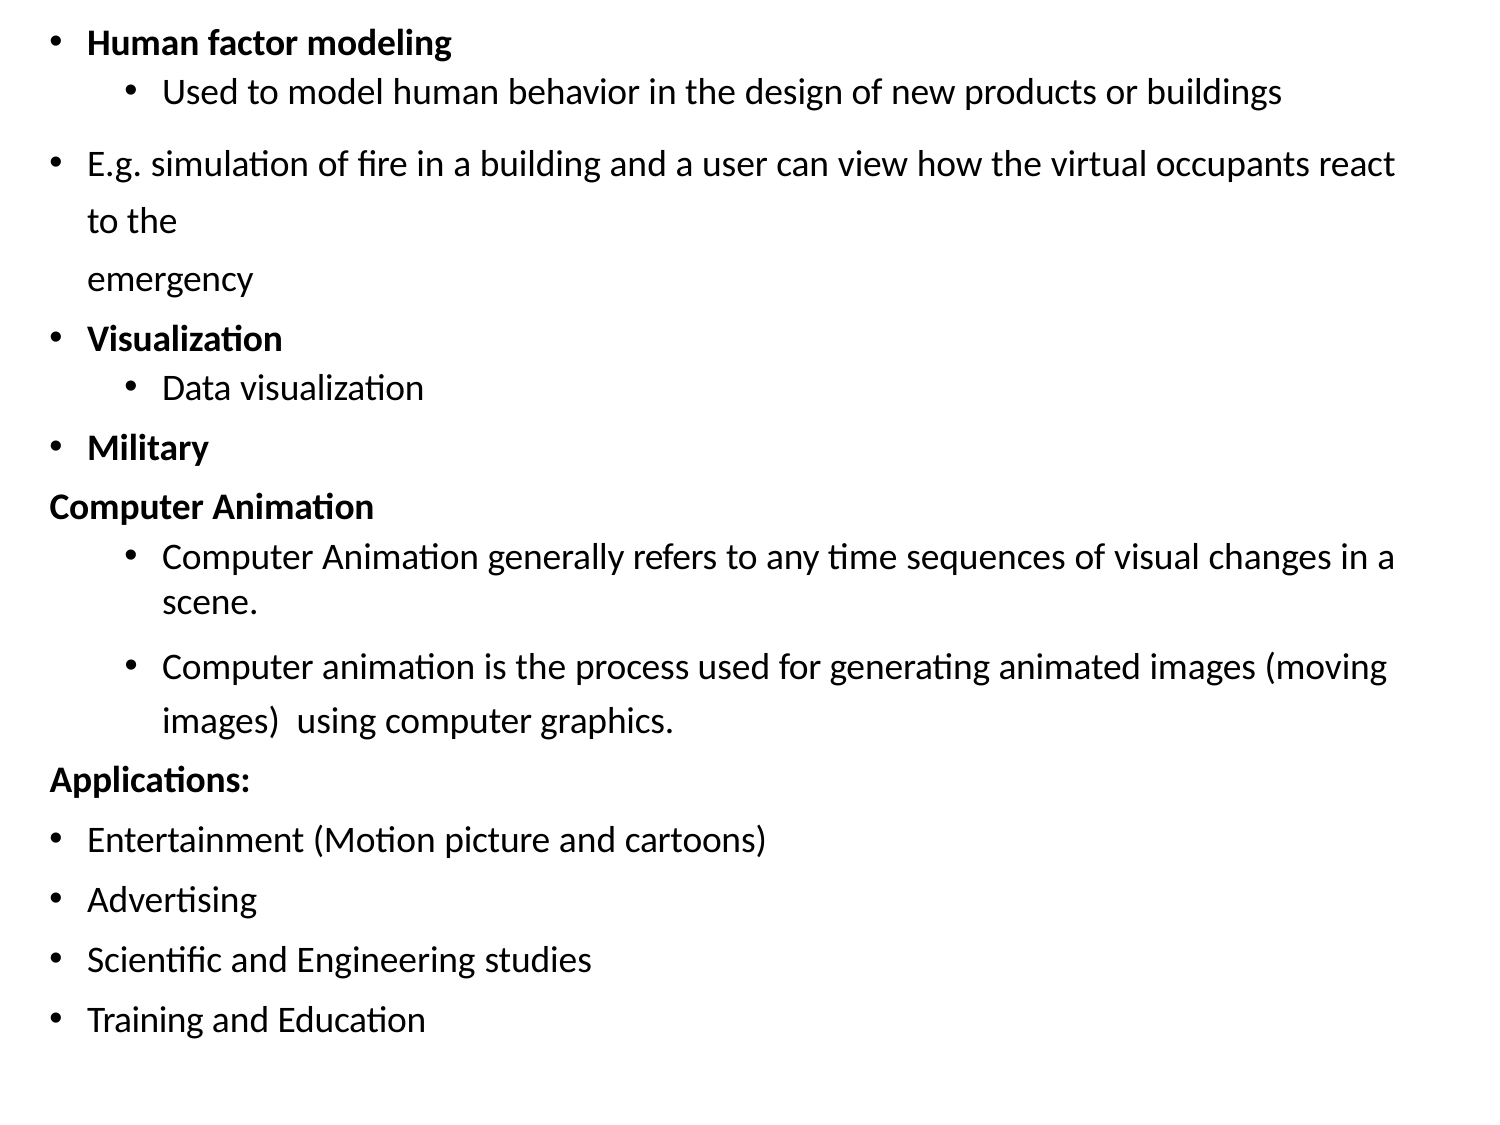

Human factor modeling
Used to model human behavior in the design of new products or buildings
E.g. simulation of fire in a building and a user can view how the virtual occupants react to the
emergency
Visualization
Data visualization
Military
Computer Animation
Computer Animation generally refers to any time sequences of visual changes in a scene.
Computer animation is the process used for generating animated images (moving images)  using computer graphics.
Applications:
Entertainment (Motion picture and cartoons)
Advertising
Scientific and Engineering studies
Training and Education